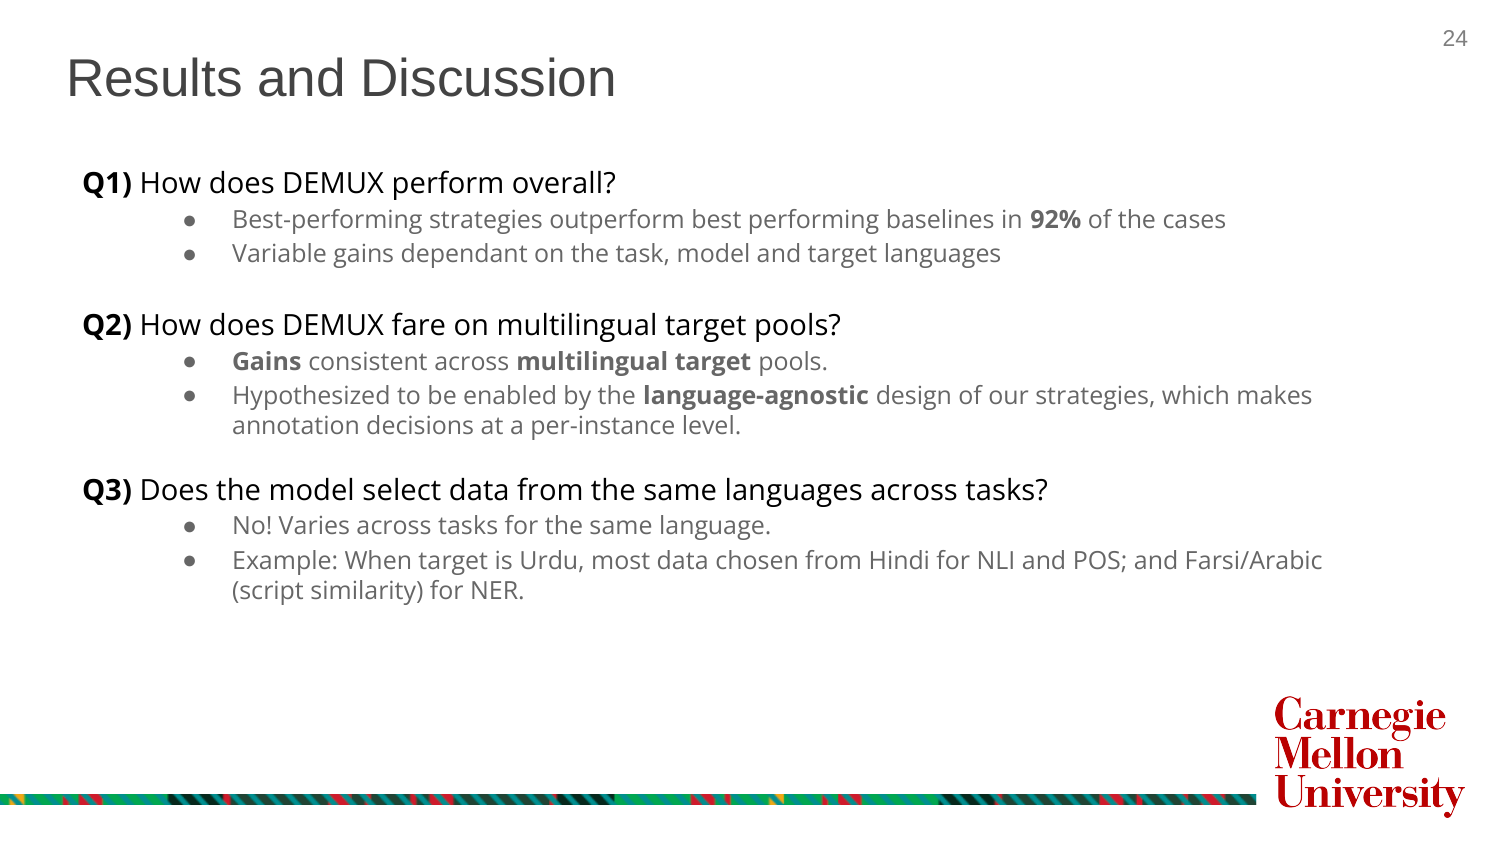

Results and Discussion
Q1) How does DEMUX perform overall?
Best-performing strategies outperform best performing baselines in 92% of the cases
Variable gains dependant on the task, model and target languages

Q2) How does DEMUX fare on multilingual target pools?
Gains consistent across multilingual target pools.
Hypothesized to be enabled by the language-agnostic design of our strategies, which makes annotation decisions at a per-instance level.

Q3) Does the model select data from the same languages across tasks?
No! Varies across tasks for the same language.
Example: When target is Urdu, most data chosen from Hindi for NLI and POS; and Farsi/Arabic (script similarity) for NER.